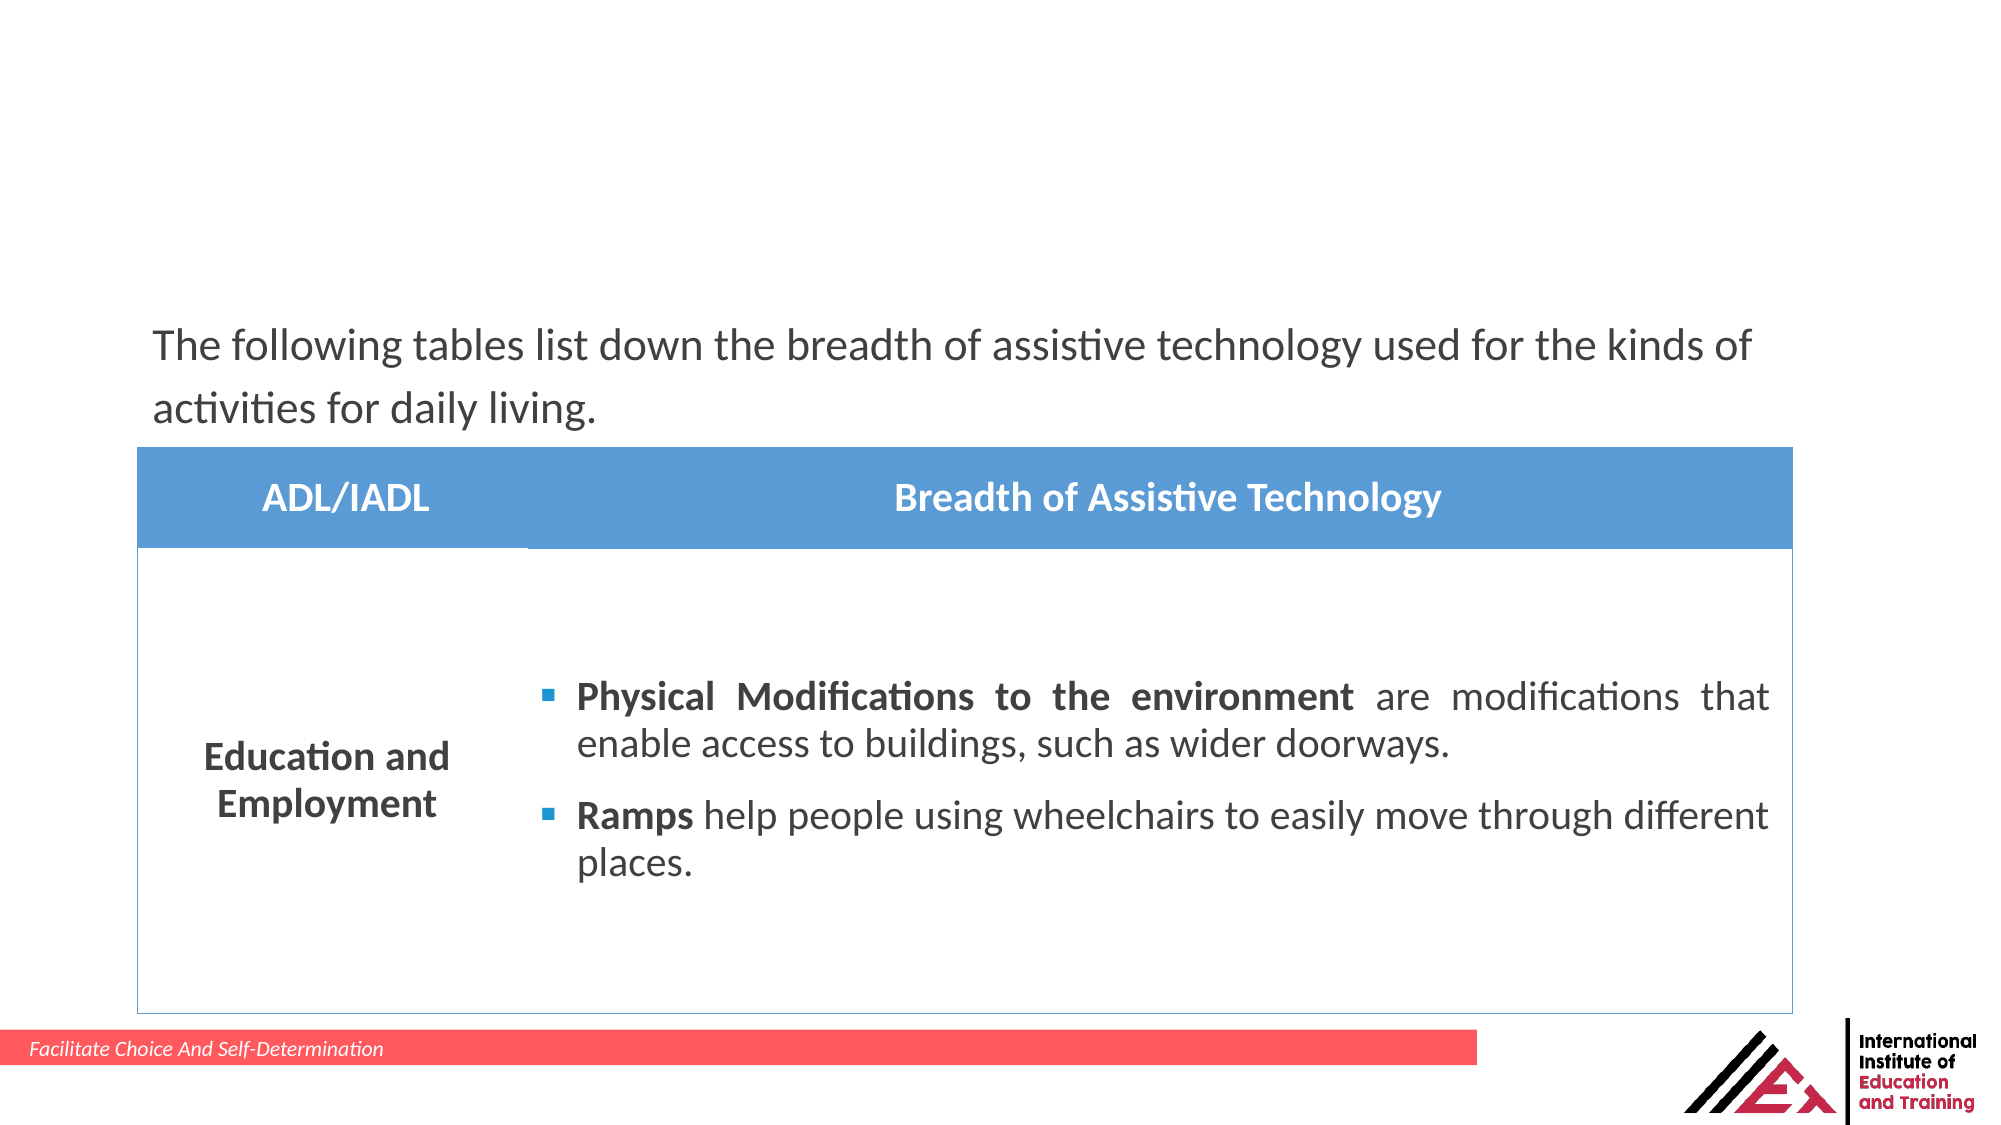

The following tables list down the breadth of assistive technology used for the kinds of activities for daily living.
| ADL/IADL | Breadth of Assistive Technology |
| --- | --- |
| Education and Employment | Physical Modifications to the environment are modifications that enable access to buildings, such as wider doorways. Ramps help people using wheelchairs to easily move through different places. |
Facilitate Choice And Self-Determination